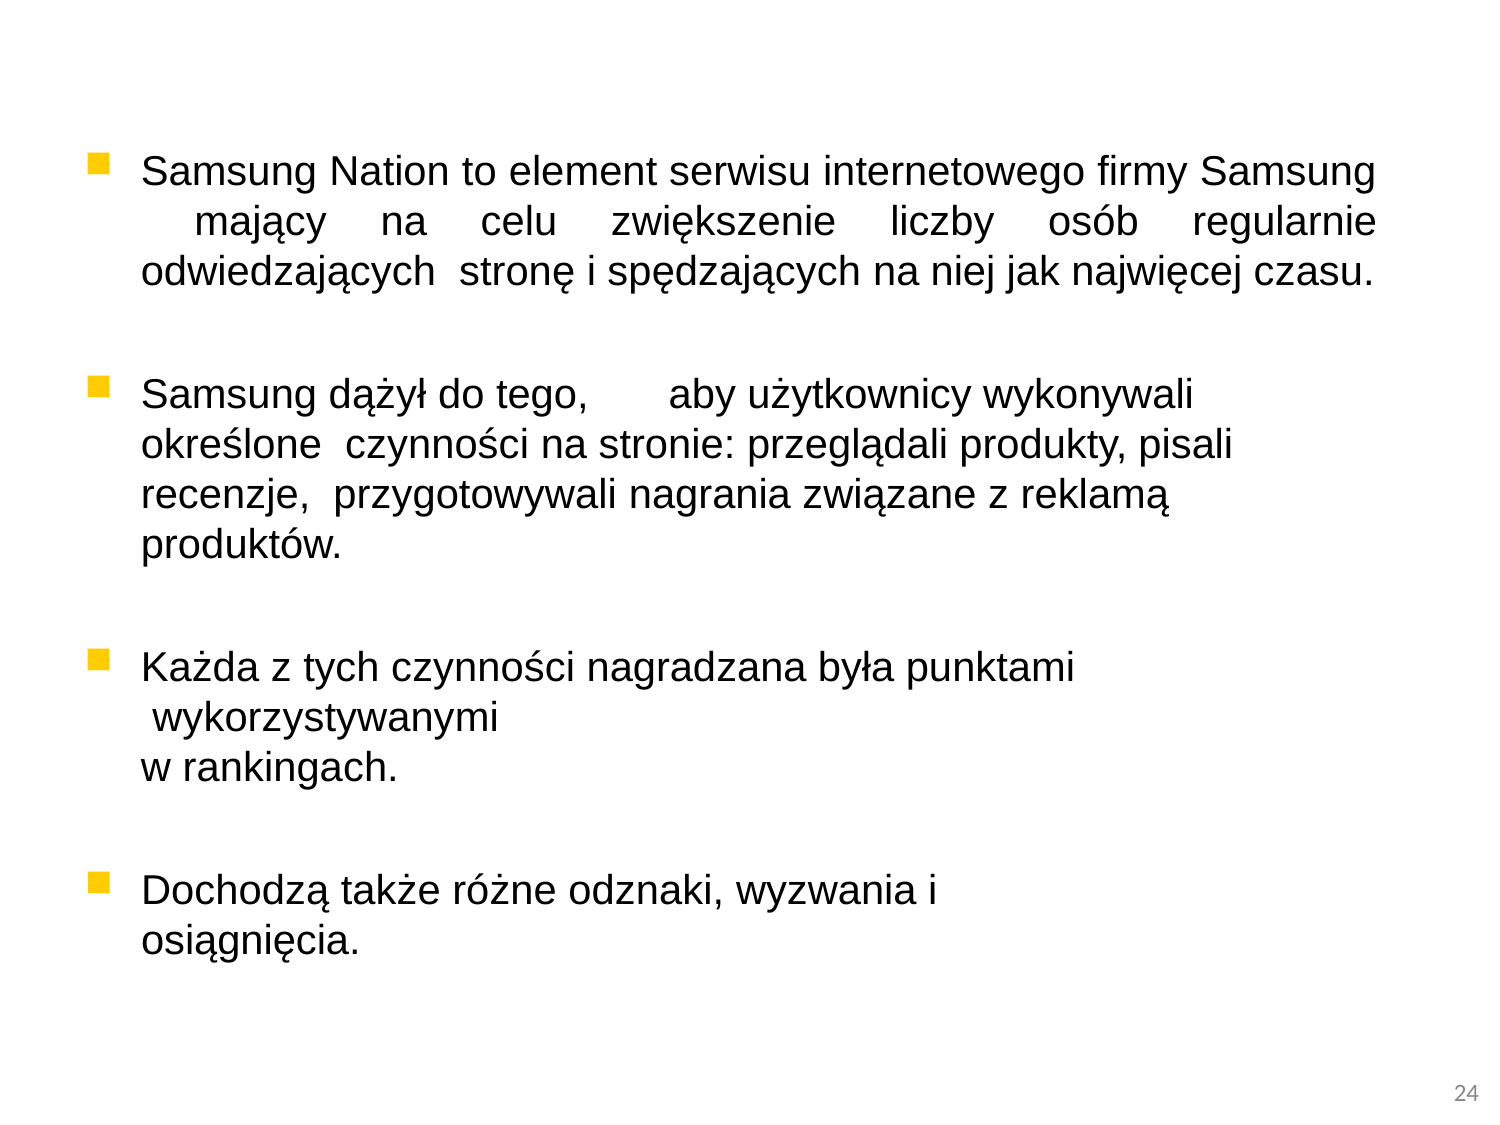

Samsung Nation to element serwisu internetowego firmy Samsung  mający na celu zwiększenie liczby osób regularnie odwiedzających  stronę i spędzających na niej jak najwięcej czasu.

Samsung dążył do tego,	aby użytkownicy wykonywali określone  czynności na stronie: przeglądali produkty, pisali recenzje,  przygotowywali nagrania związane z reklamą produktów.

Każda z tych czynności nagradzana była punktami  wykorzystywanymi
w rankingach.

Dochodzą także różne odznaki, wyzwania i osiągnięcia.
24